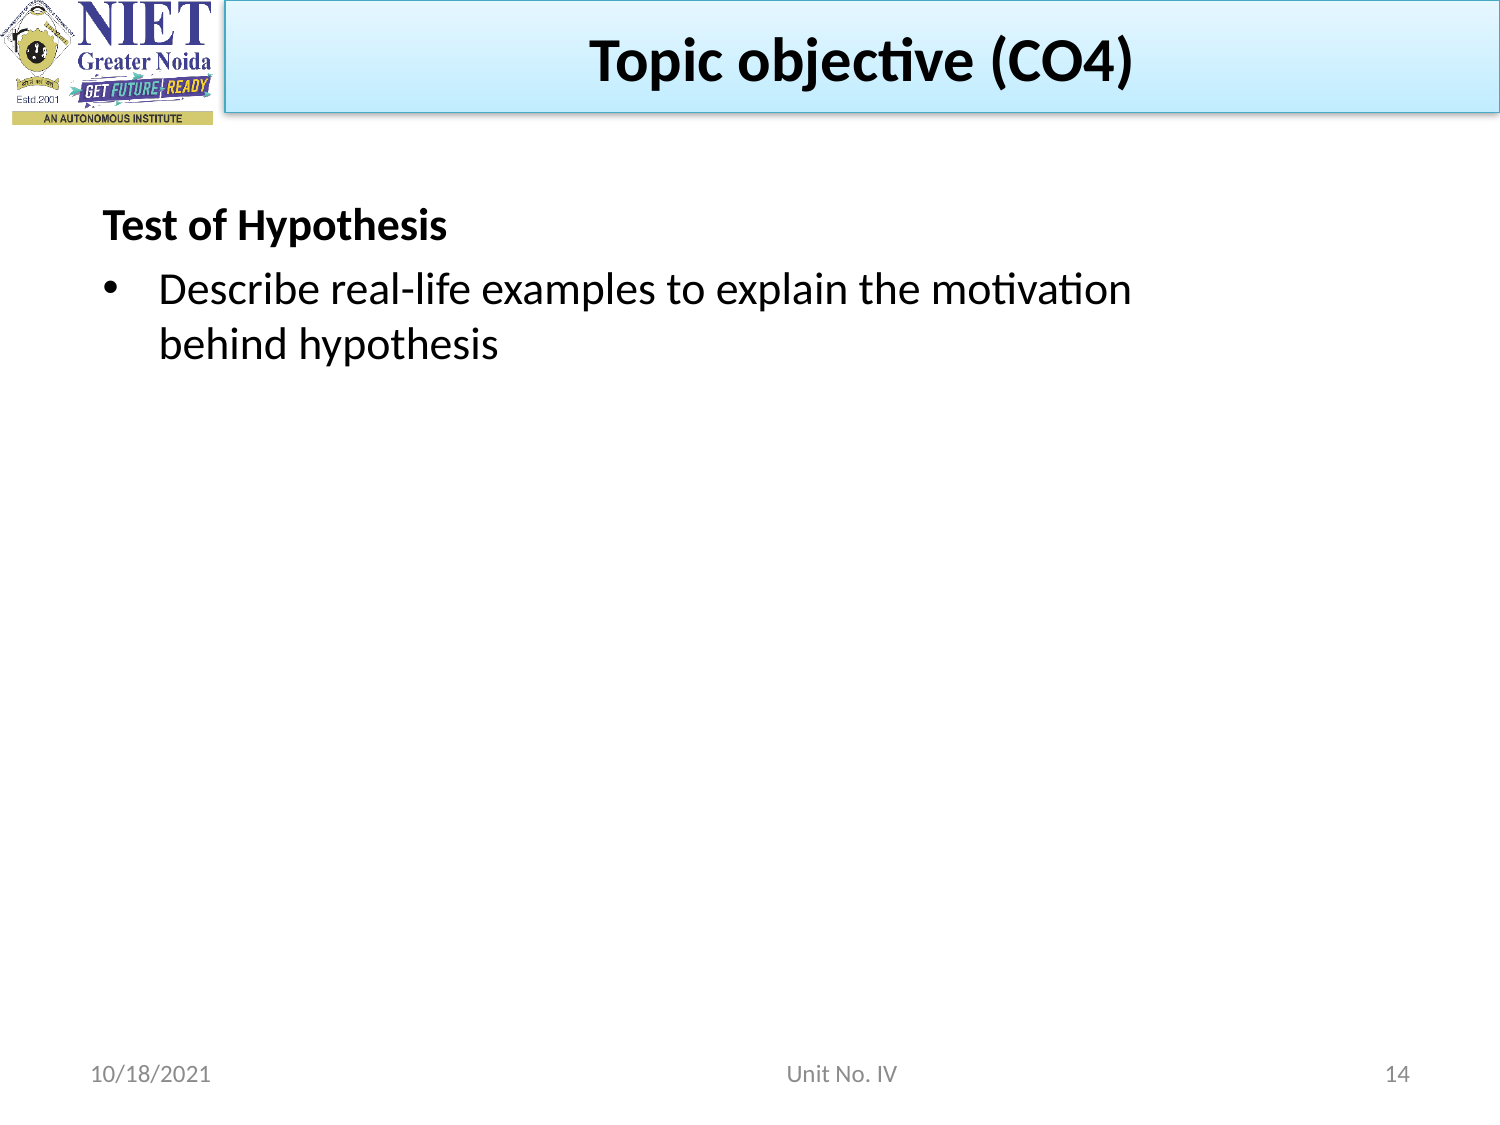

Topic objective (CO4)
Test of Hypothesis
Describe real-life examples to explain the motivation behind hypothesis
10/18/2021
      Unit No. IV
14